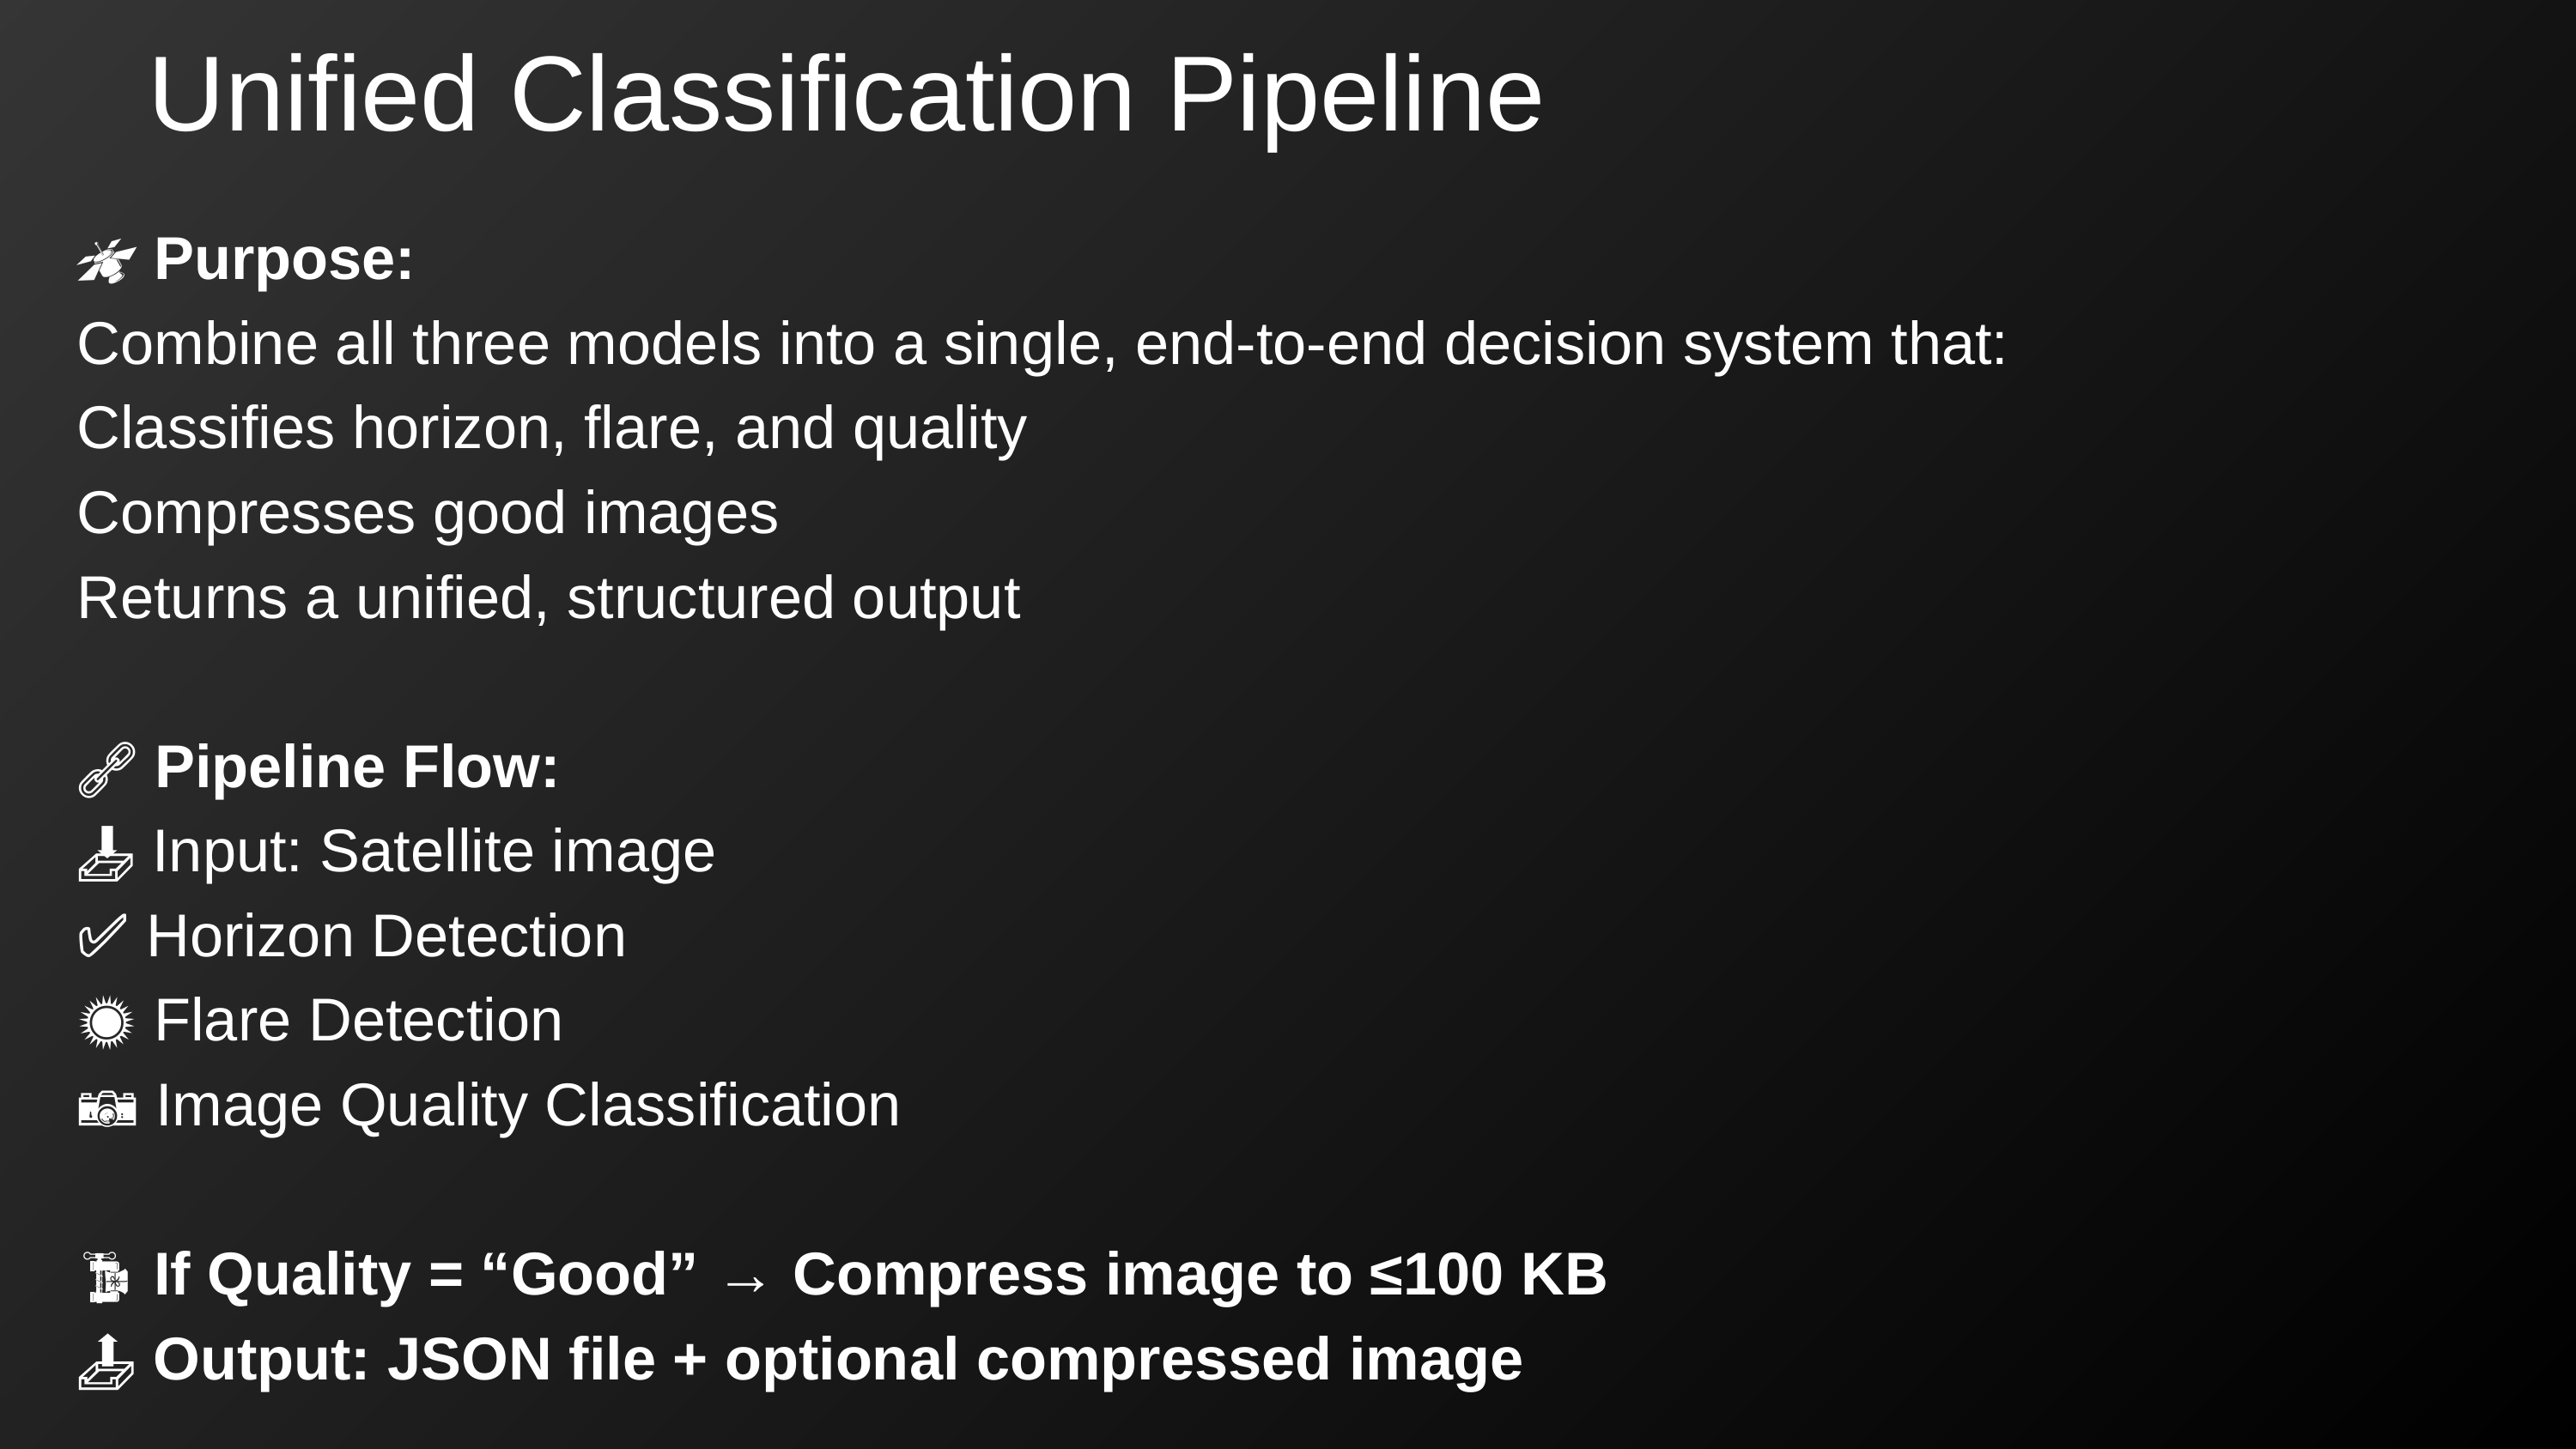

Unified Classification Pipeline
🛰️ Purpose:
Combine all three models into a single, end-to-end decision system that:
Classifies horizon, flare, and quality
Compresses good images
Returns a unified, structured output

🔗 Pipeline Flow:
📥 Input: Satellite image
✅ Horizon Detection
☀️ Flare Detection
📷 Image Quality Classification

🗜️ If Quality = “Good” → Compress image to ≤100 KB
📤 Output: JSON file + optional compressed image